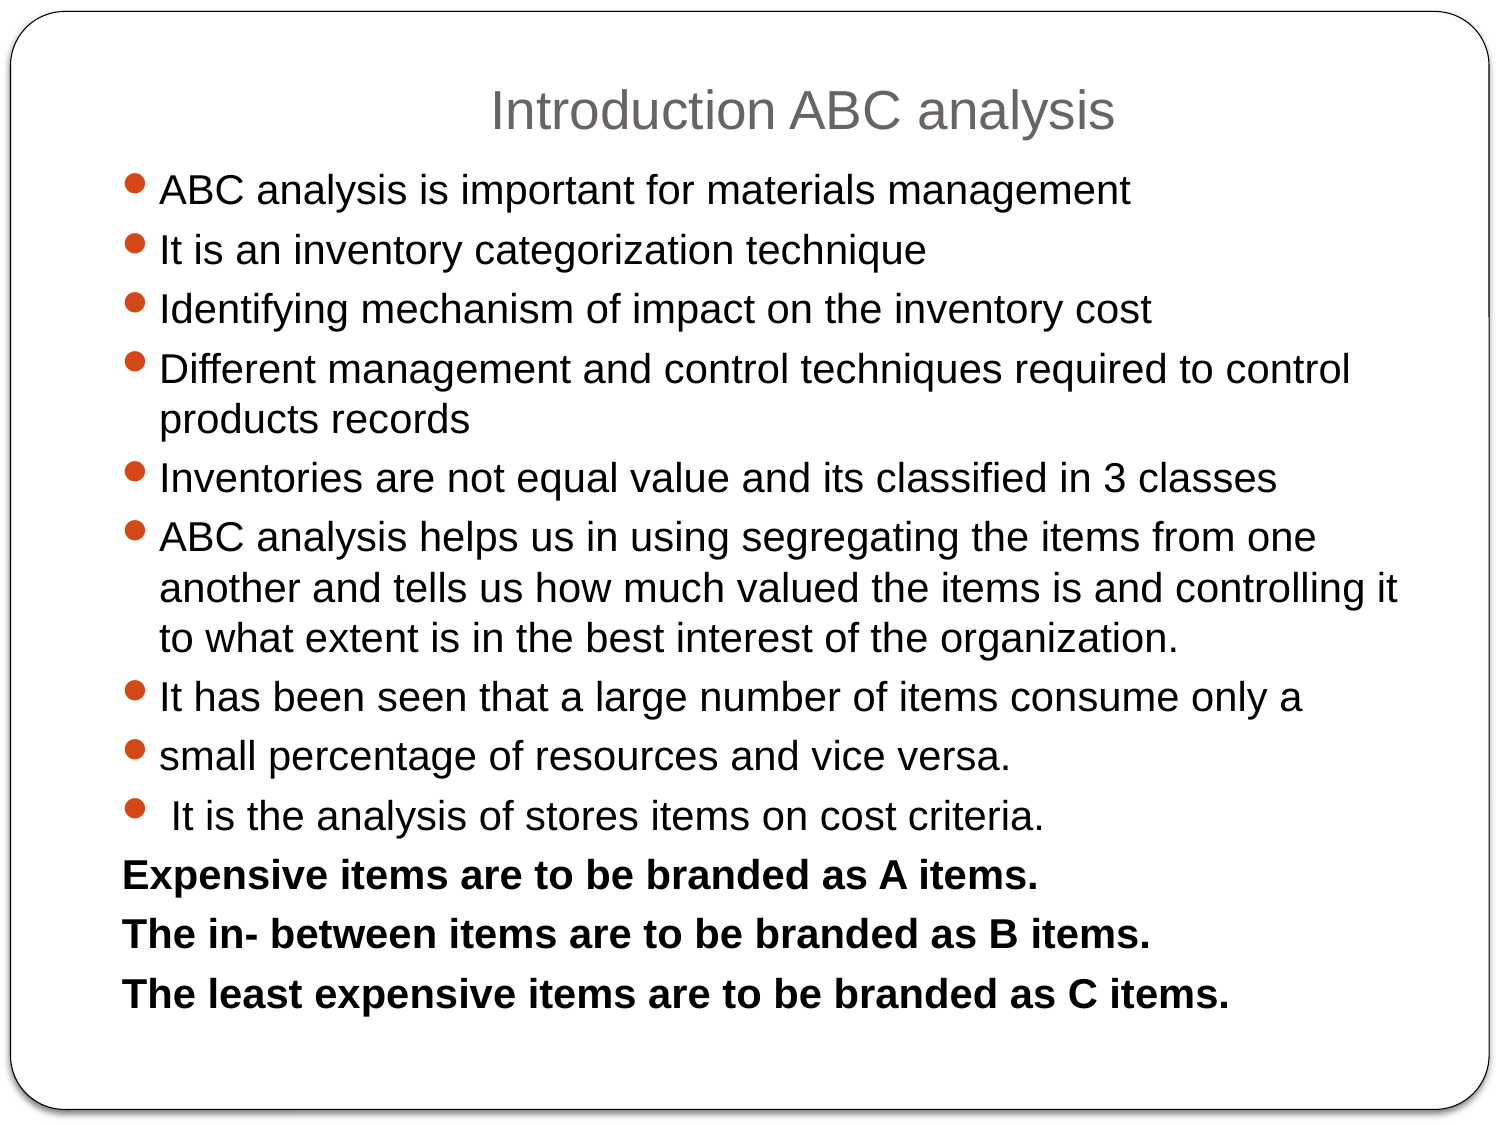

# Introduction ABC analysis
ABC analysis is important for materials management
It is an inventory categorization technique
Identifying mechanism of impact on the inventory cost
Different management and control techniques required to control products records
Inventories are not equal value and its classified in 3 classes
ABC analysis helps us in using segregating the items from one another and tells us how much valued the items is and controlling it to what extent is in the best interest of the organization.
It has been seen that a large number of items consume only a
small percentage of resources and vice versa.
 It is the analysis of stores items on cost criteria.
Expensive items are to be branded as A items.
The in- between items are to be branded as B items.
The least expensive items are to be branded as C items.